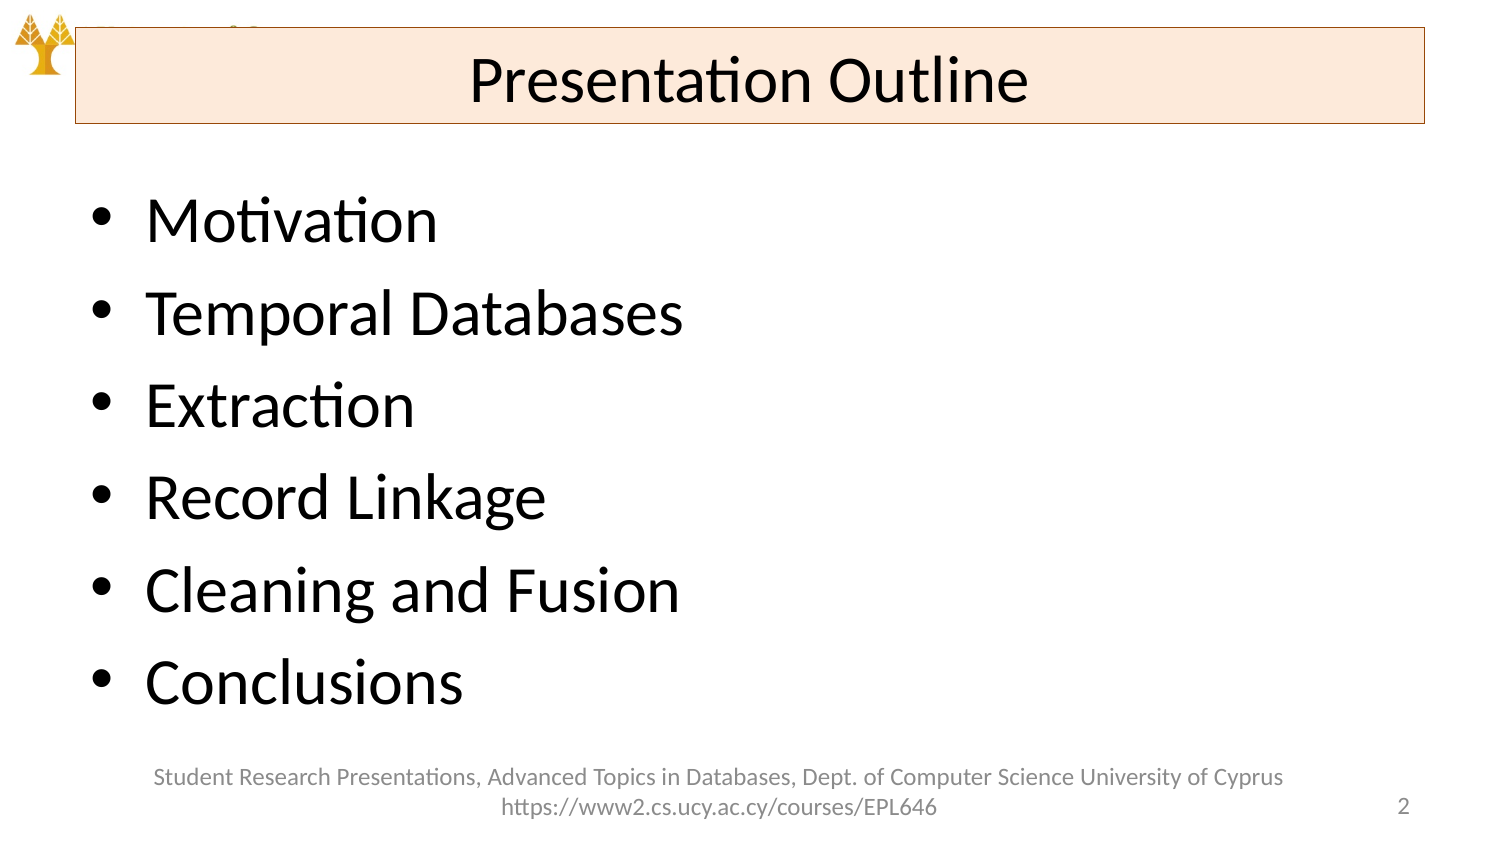

# Presentation Outline
Motivation
Temporal Databases
Extraction
Record Linkage
Cleaning and Fusion
Conclusions
Student Research Presentations, Advanced Topics in Databases, Dept. of Computer Science University of Cyprus https://www2.cs.ucy.ac.cy/courses/EPL646
2